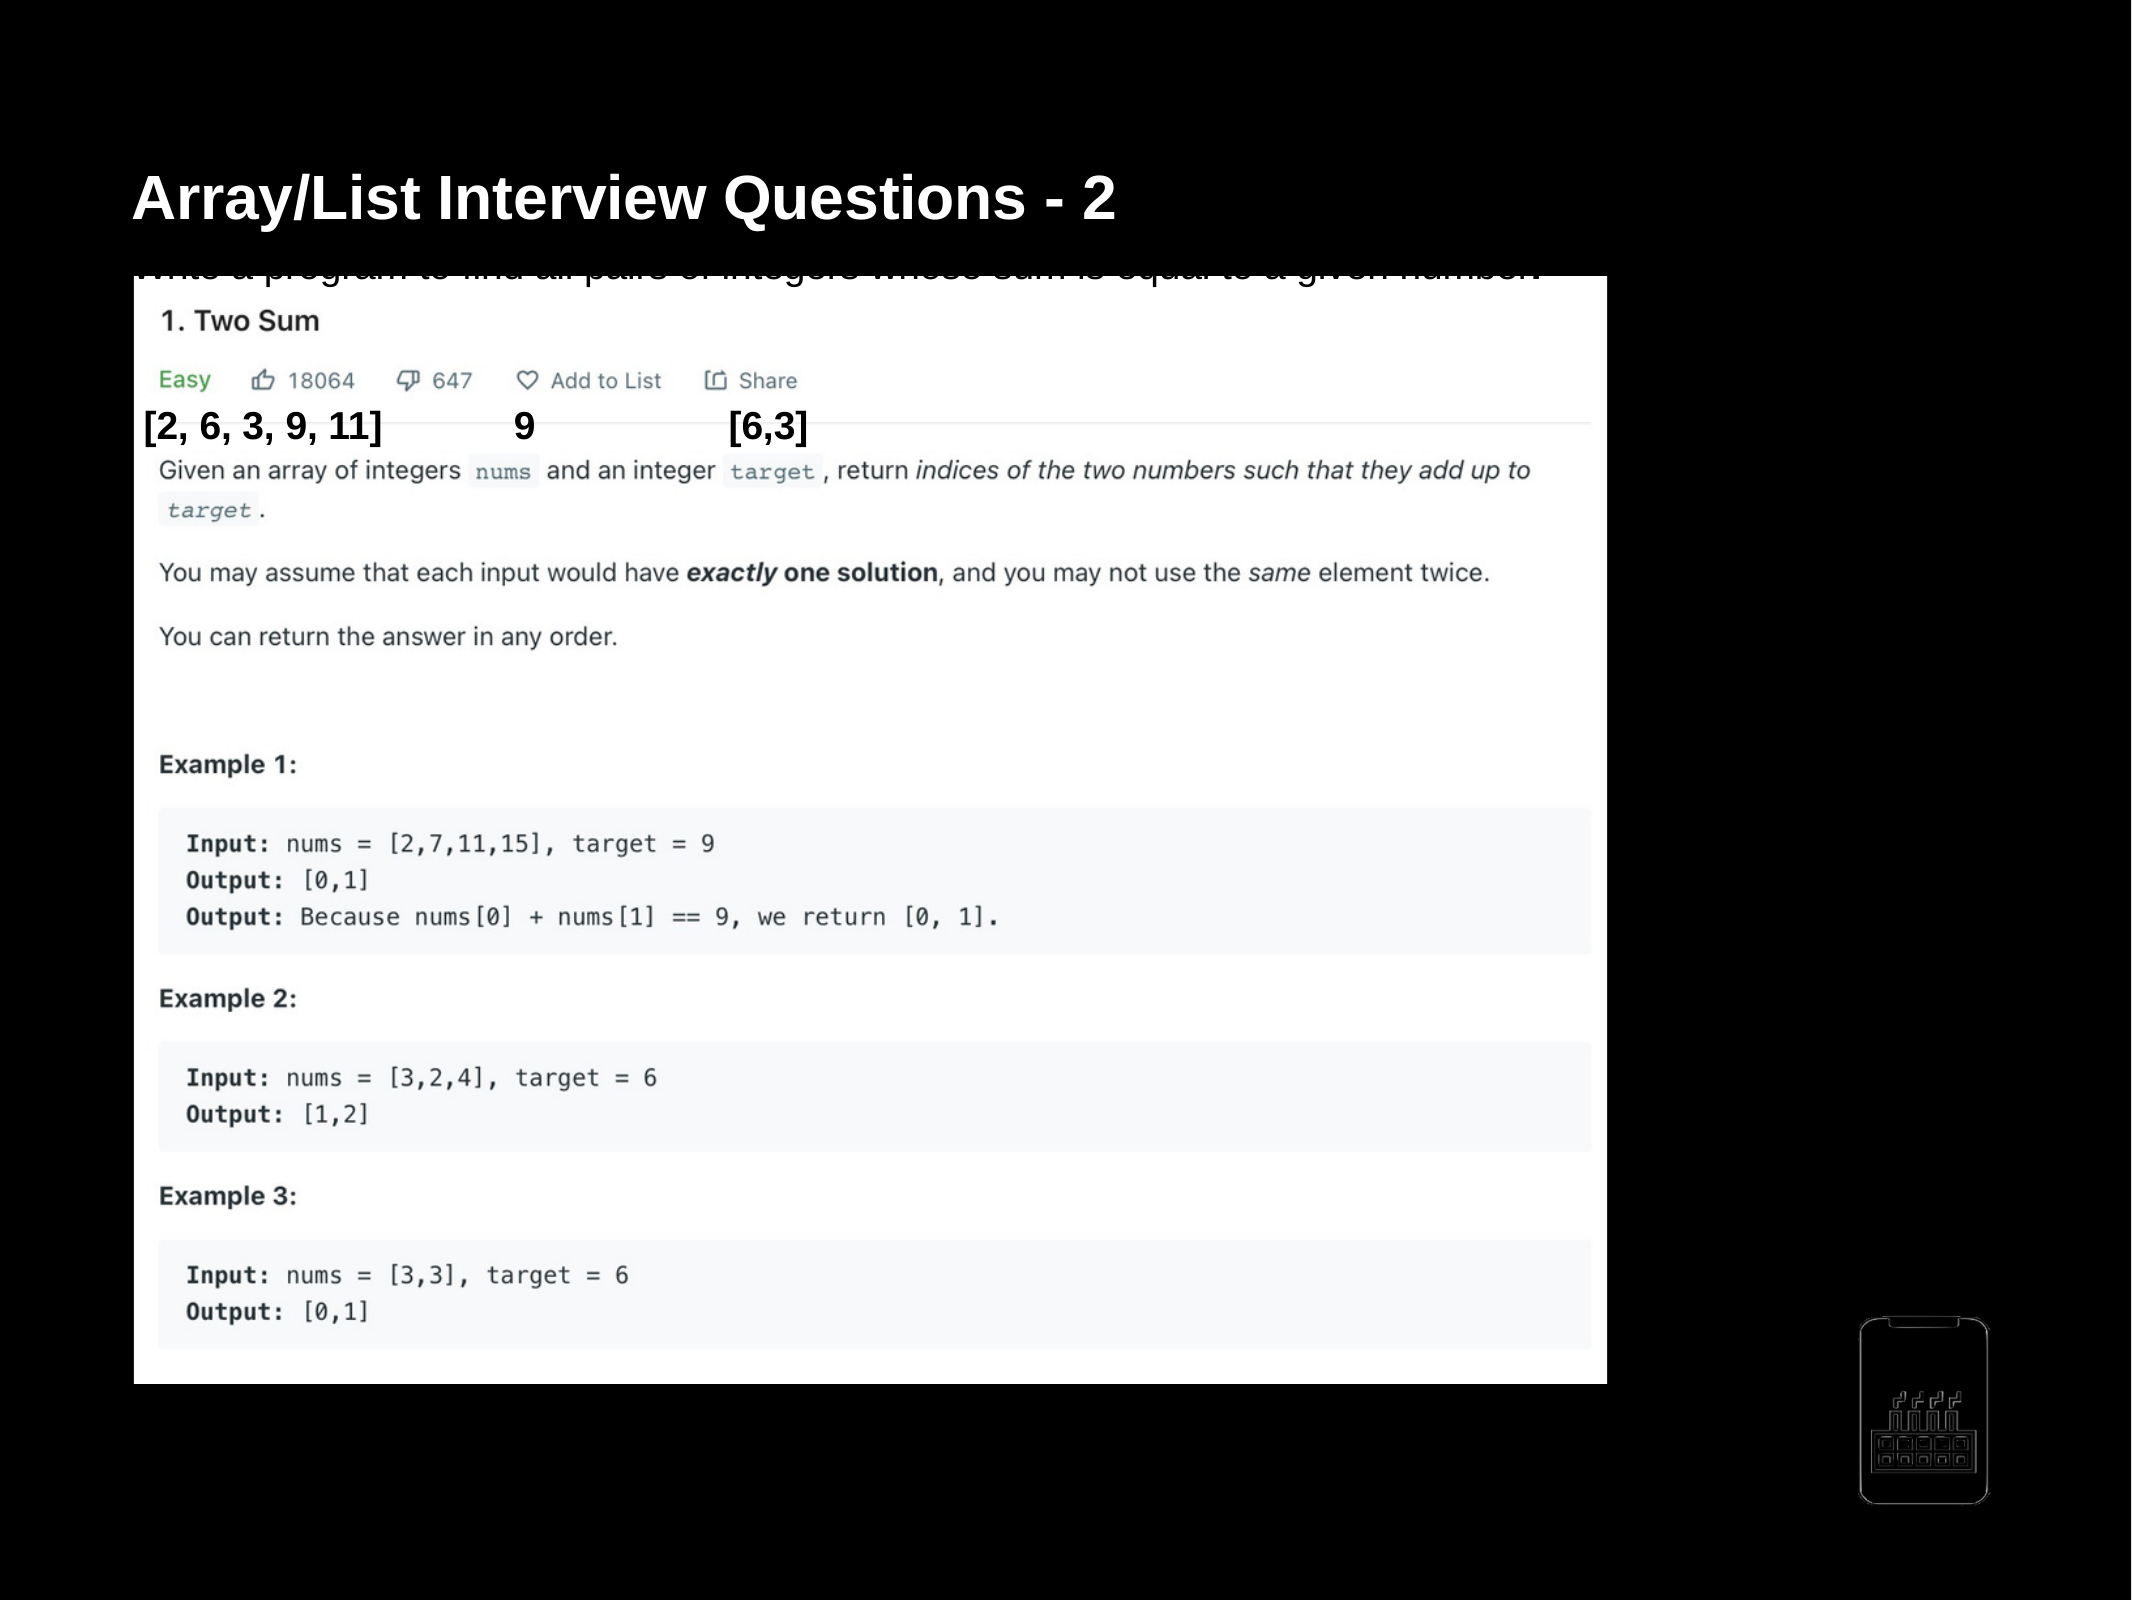

Array/List Interview Questions - 2
Write a program to find all pairs of integers whose sum is equal to a given number.

[2, 6, 3, 9, 11]
9
[6,3]

AppMillers
www.appmillers.com